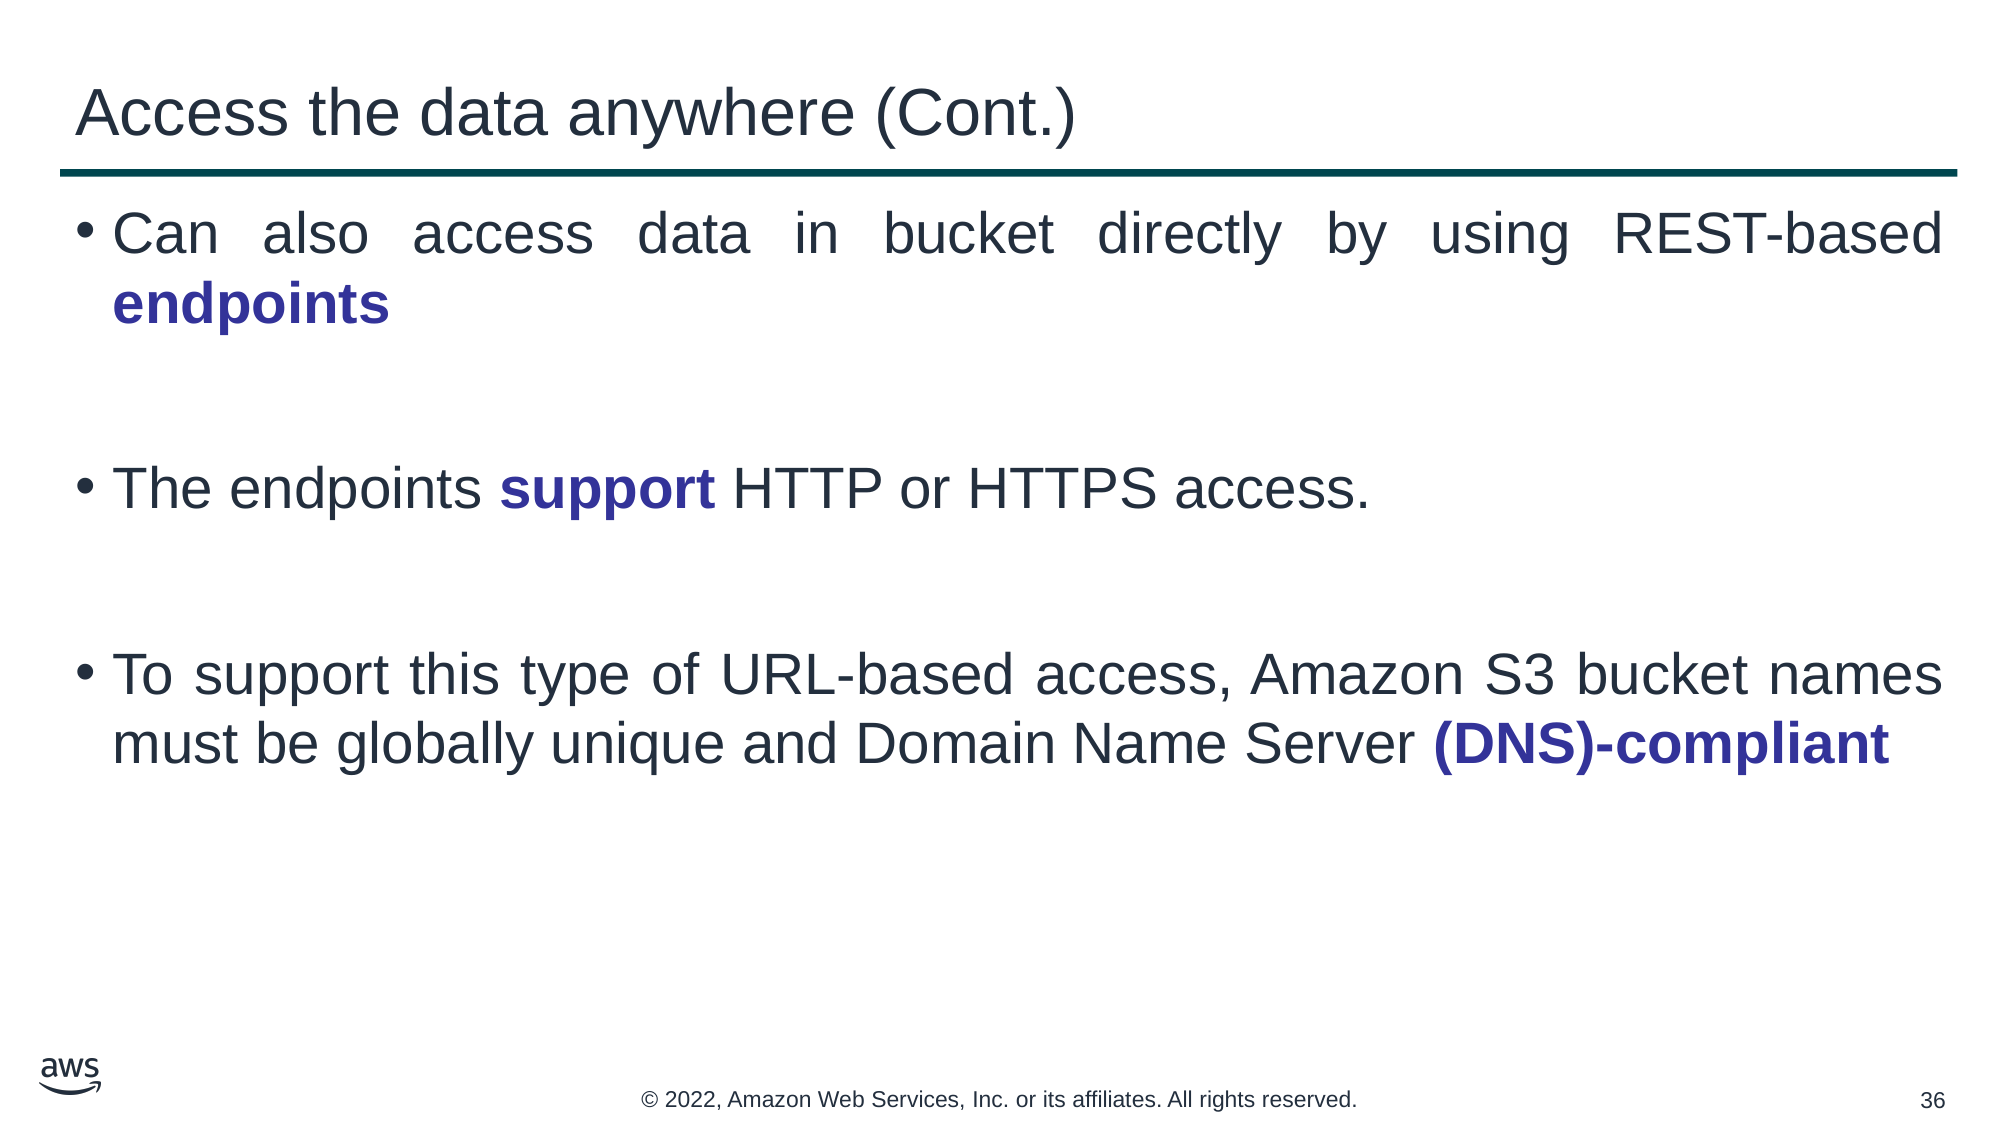

# Access the data anywhere (Cont.)
Can also access data in bucket directly by using REST-based endpoints

The endpoints support HTTP or HTTPS access.

To support this type of URL-based access, Amazon S3 bucket names must be globally unique and Domain Name Server (DNS)-compliant
36